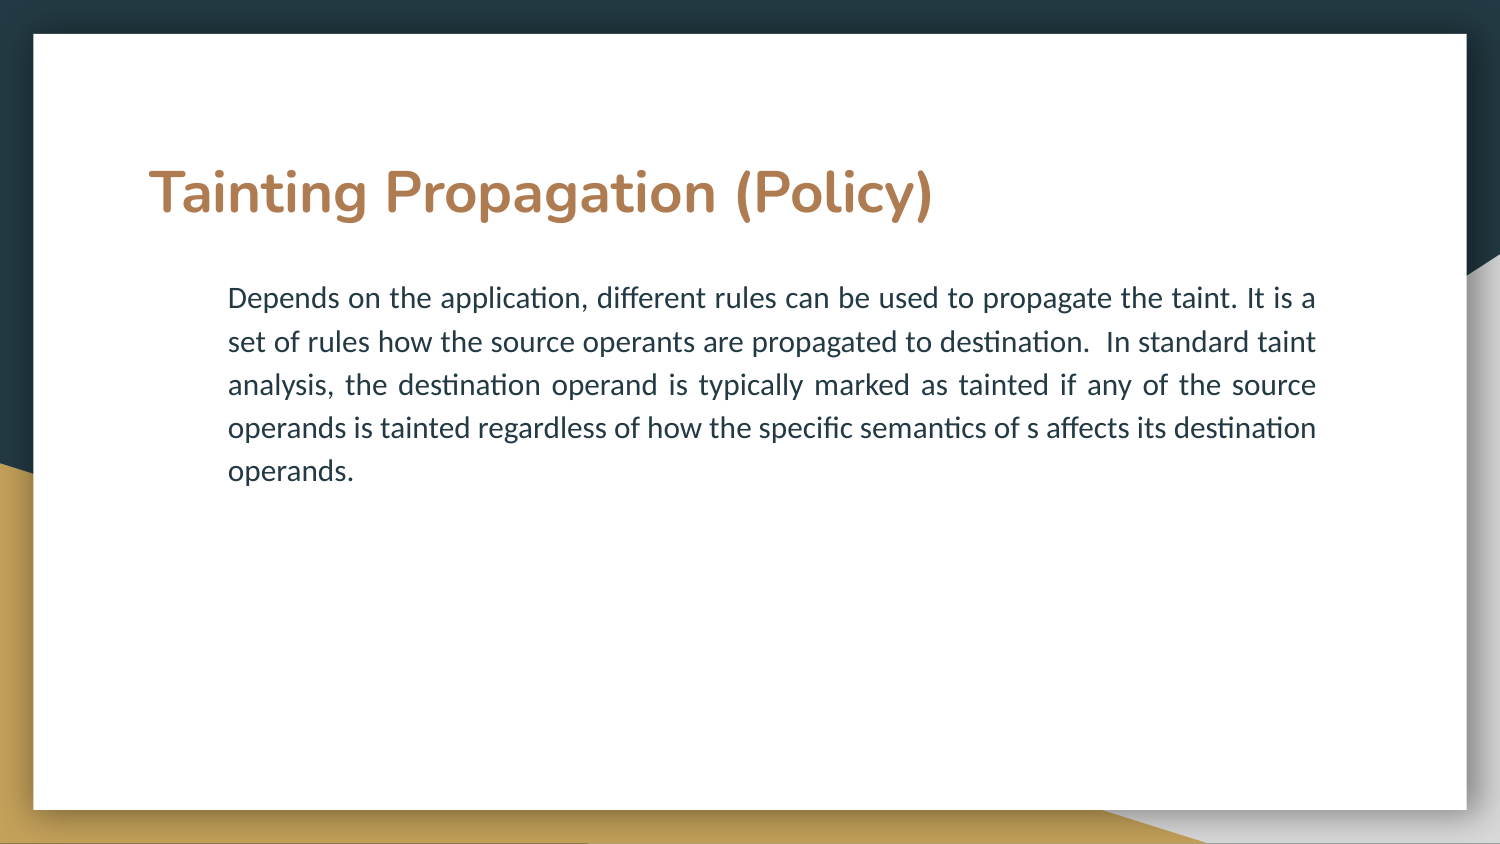

# Tainting Propagation (Policy)
Depends on the application, different rules can be used to propagate the taint. It is a set of rules how the source operants are propagated to destination.  In standard taint analysis, the destination operand is typically marked as tainted if any of the source operands is tainted regardless of how the specific semantics of s affects its destination operands.